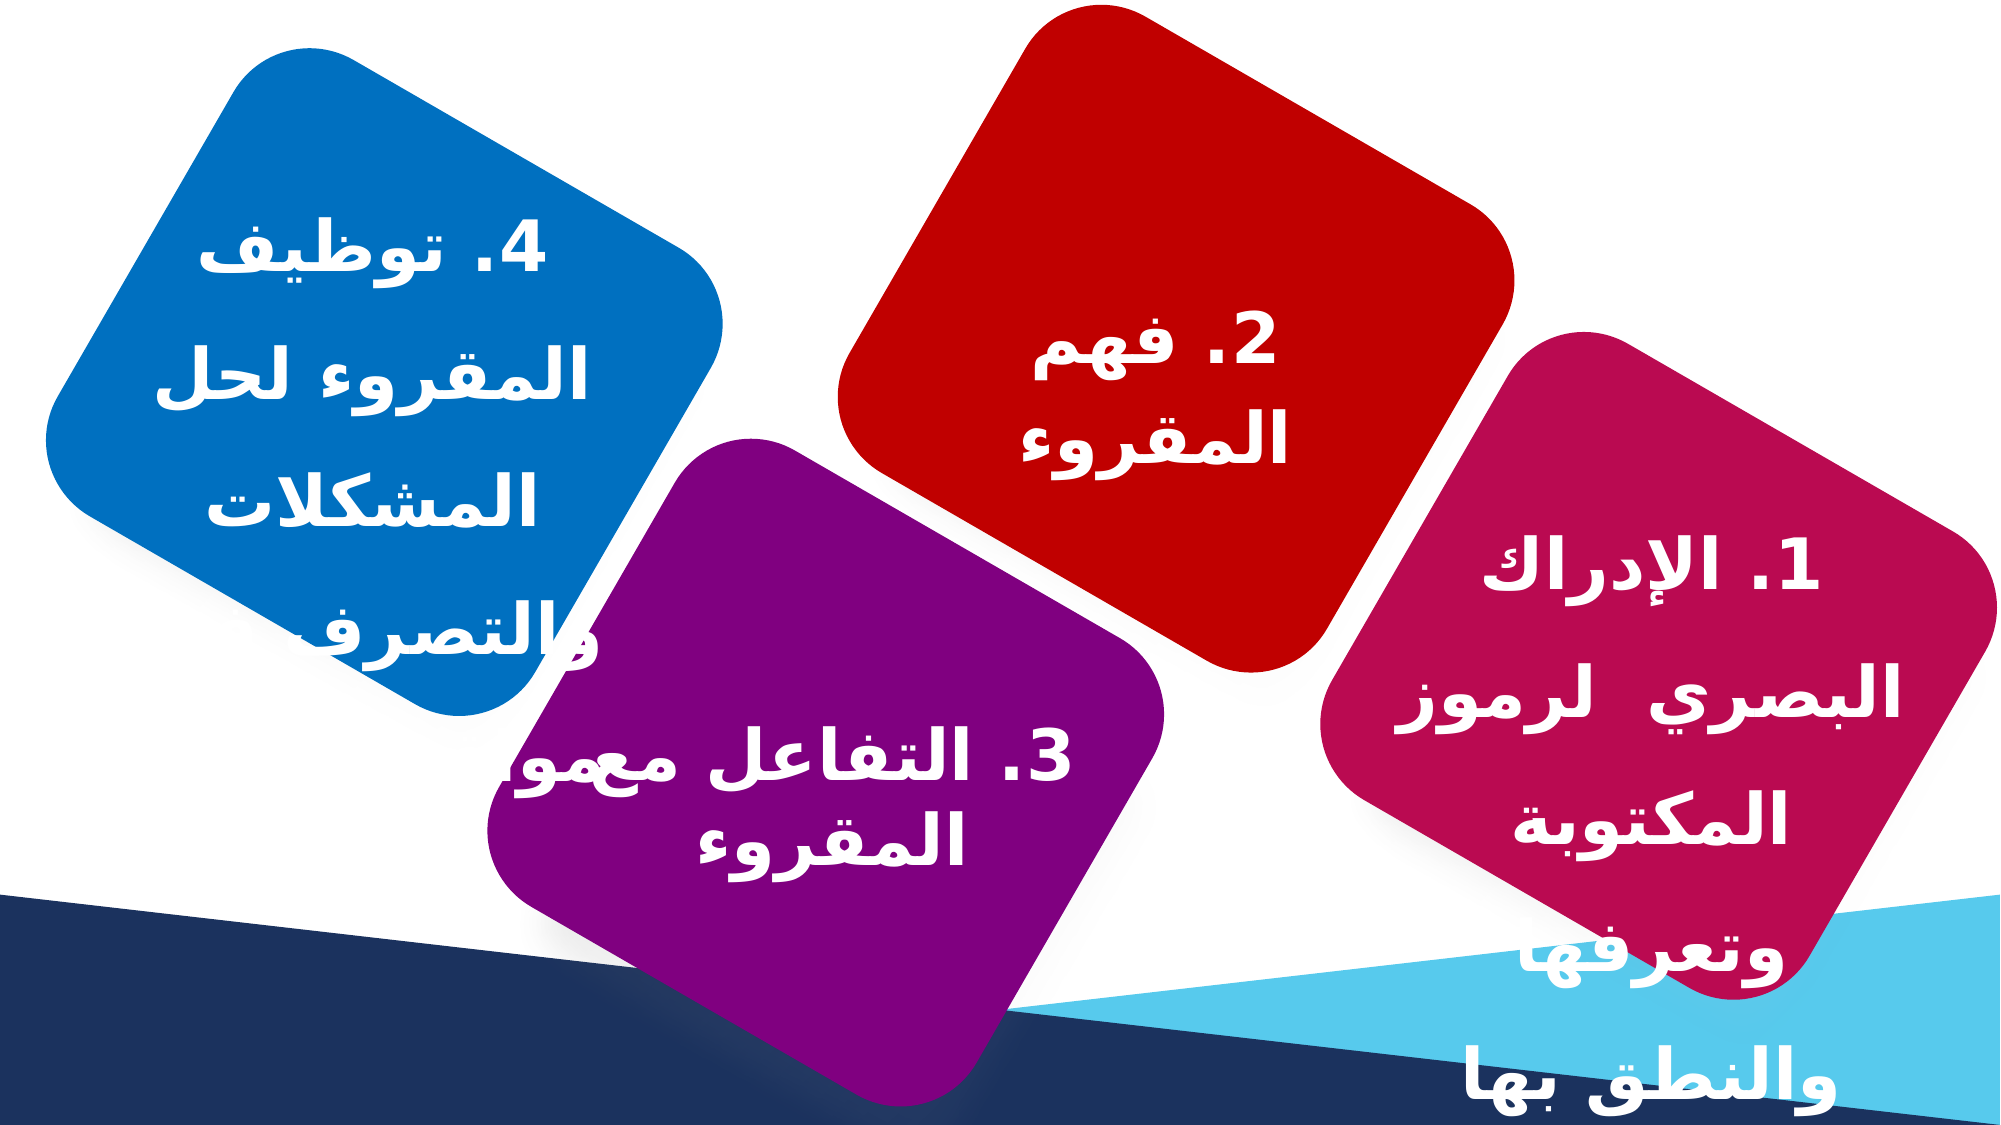

2. فهم المقروء

4. توظيف المقروء لحل المشكلات والتصرف في مواقف الحياة

1. الإدراك البصري  لرموز المكتوبة وتعرفها والنطق بها

3. التفاعل مع المقروء